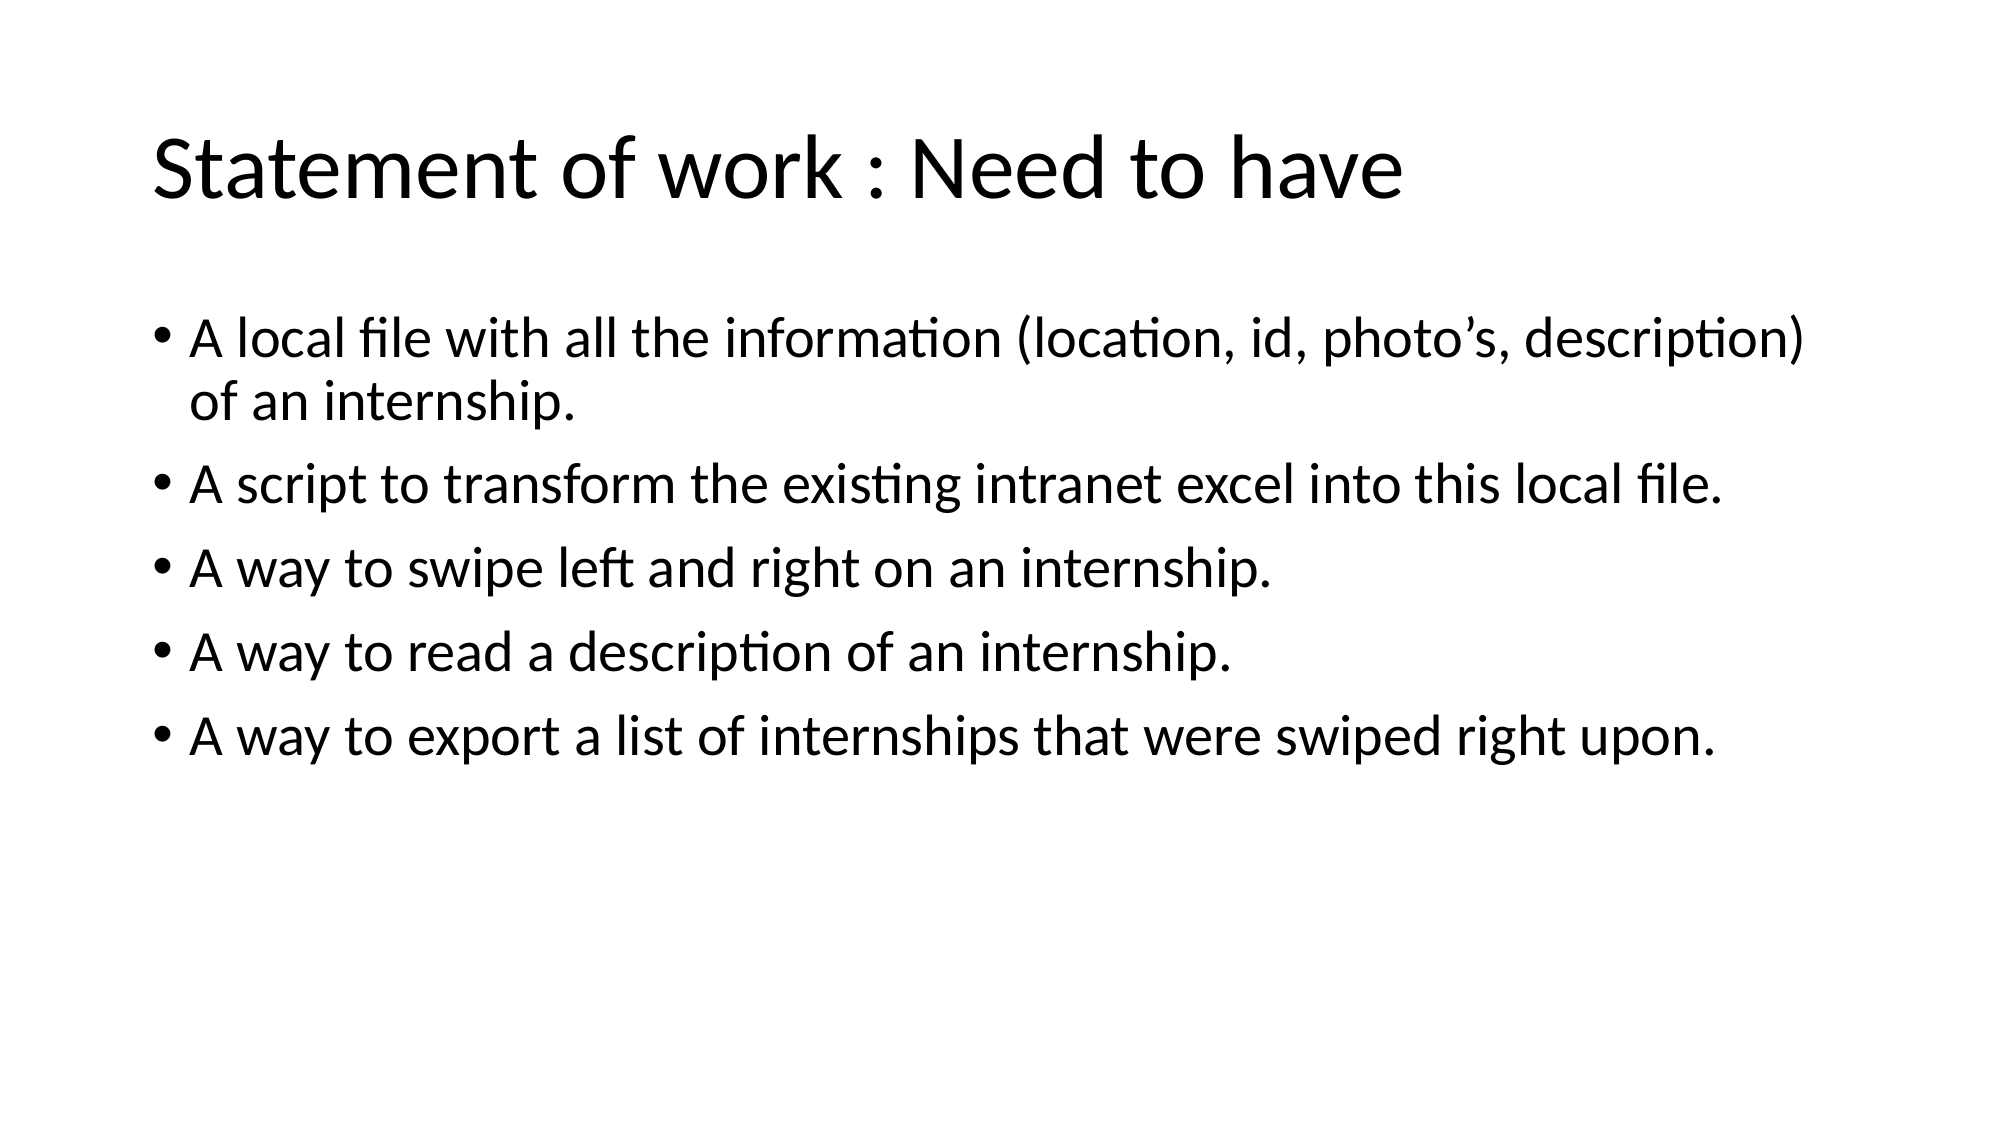

# Statement of work : Need to have
A local file with all the information (location, id, photo’s, description) of an internship.
A script to transform the existing intranet excel into this local file.
A way to swipe left and right on an internship.
A way to read a description of an internship.
A way to export a list of internships that were swiped right upon.